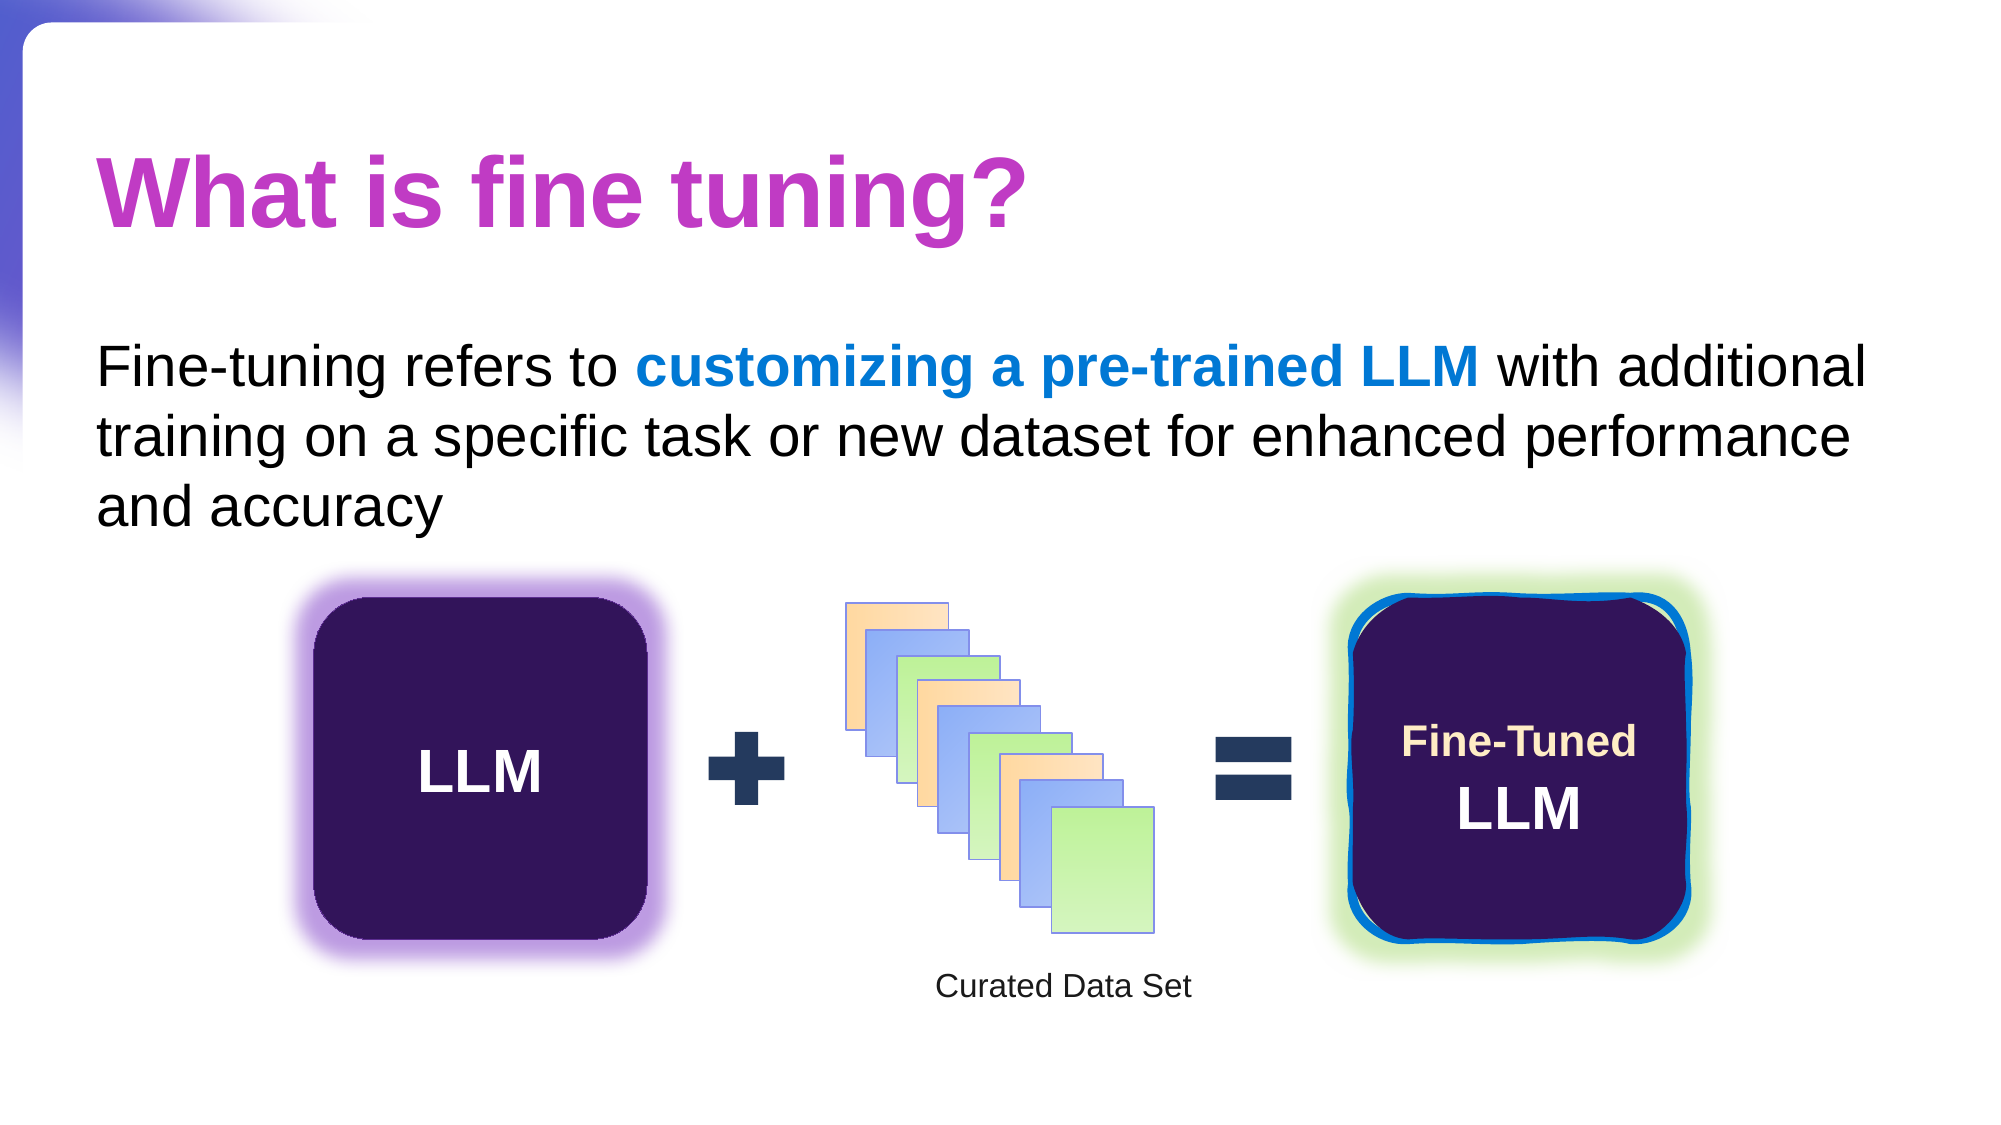

What is fine tuning?
Fine-tuning refers to customizing a pre-trained LLM with additional training on a specific task or new dataset for enhanced performance and accuracy
LLM
Fine-Tuned LLM

Curated Data Set